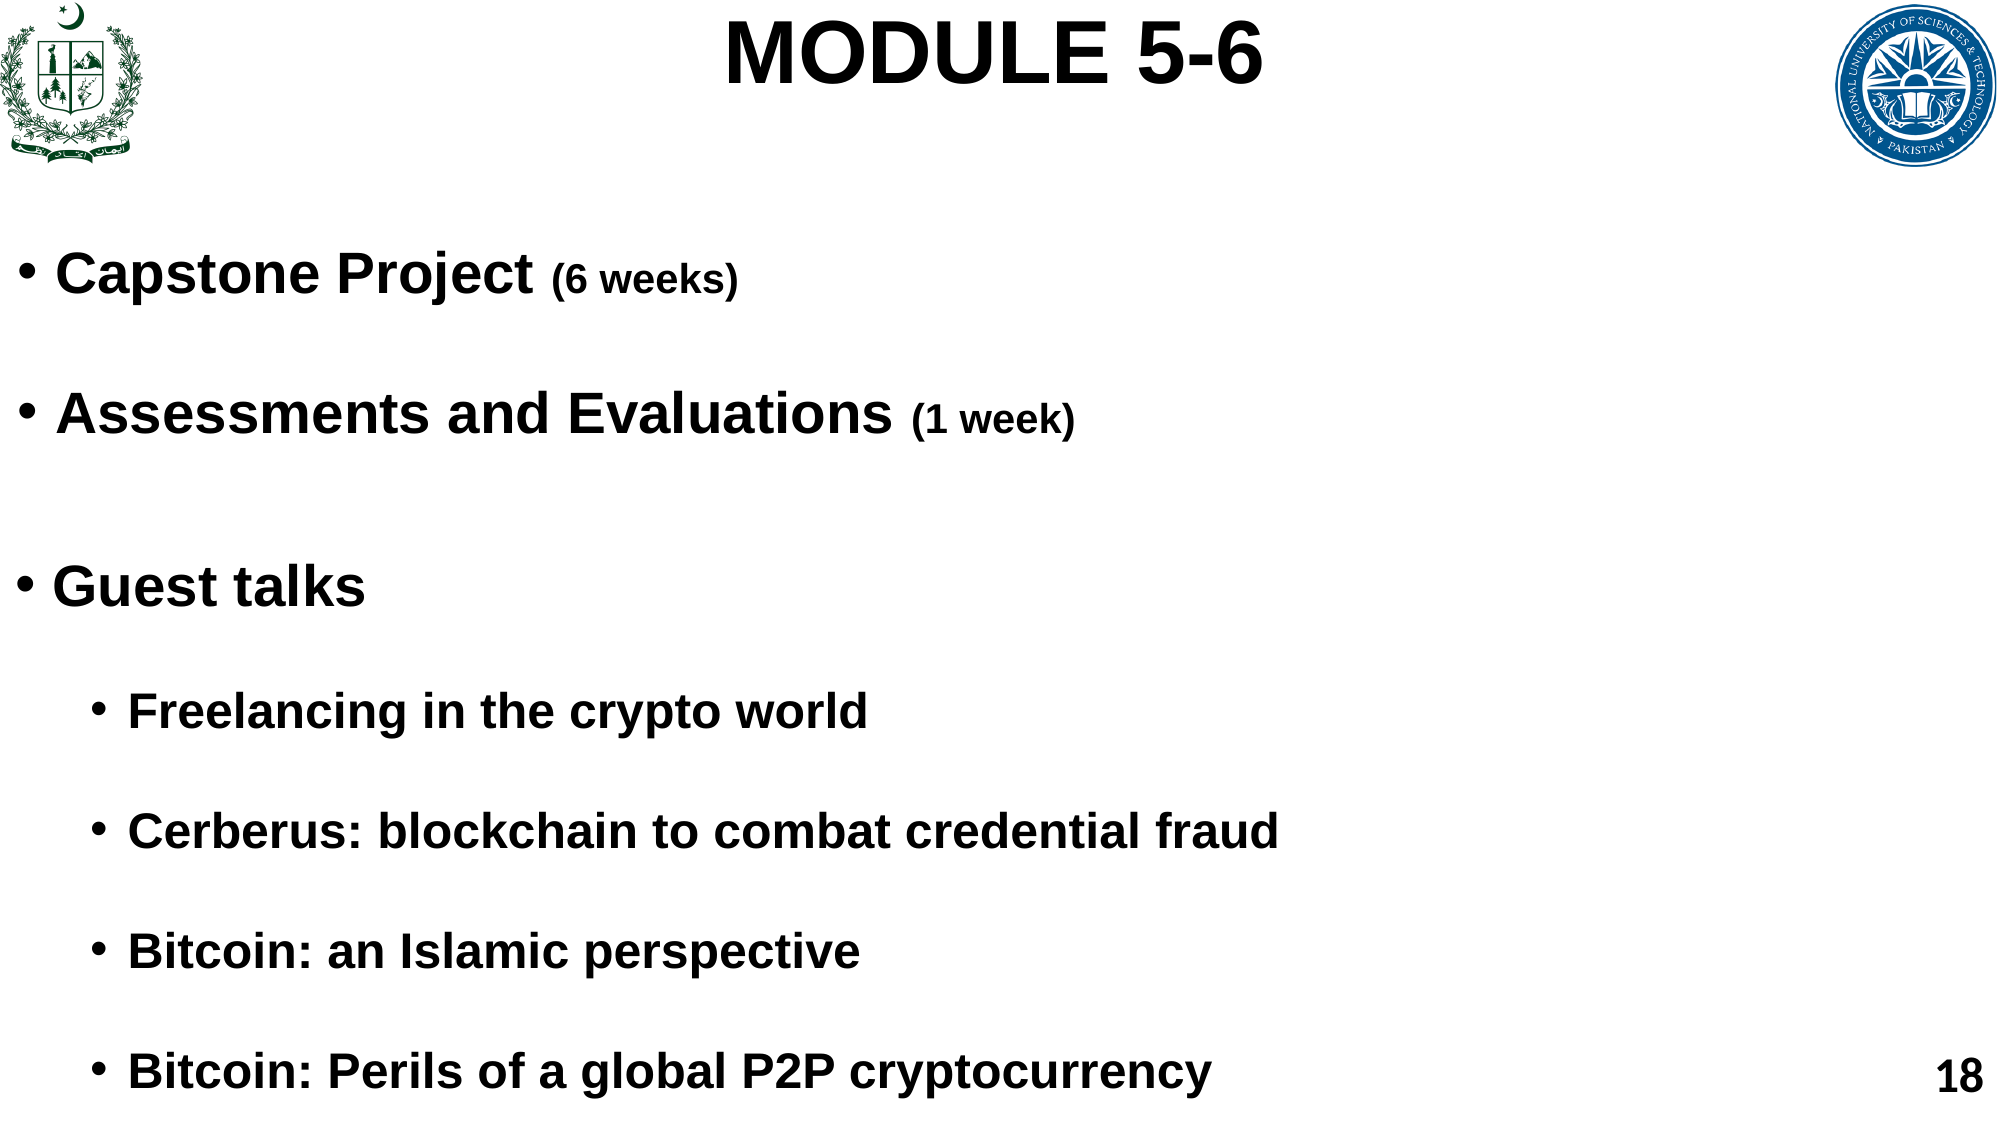

# MODULE 5-6
Capstone Project (6 weeks)
Assessments and Evaluations (1 week)

Guest talks
Freelancing in the crypto world
Cerberus: blockchain to combat credential fraud
Bitcoin: an Islamic perspective
Bitcoin: Perils of a global P2P cryptocurrency

18